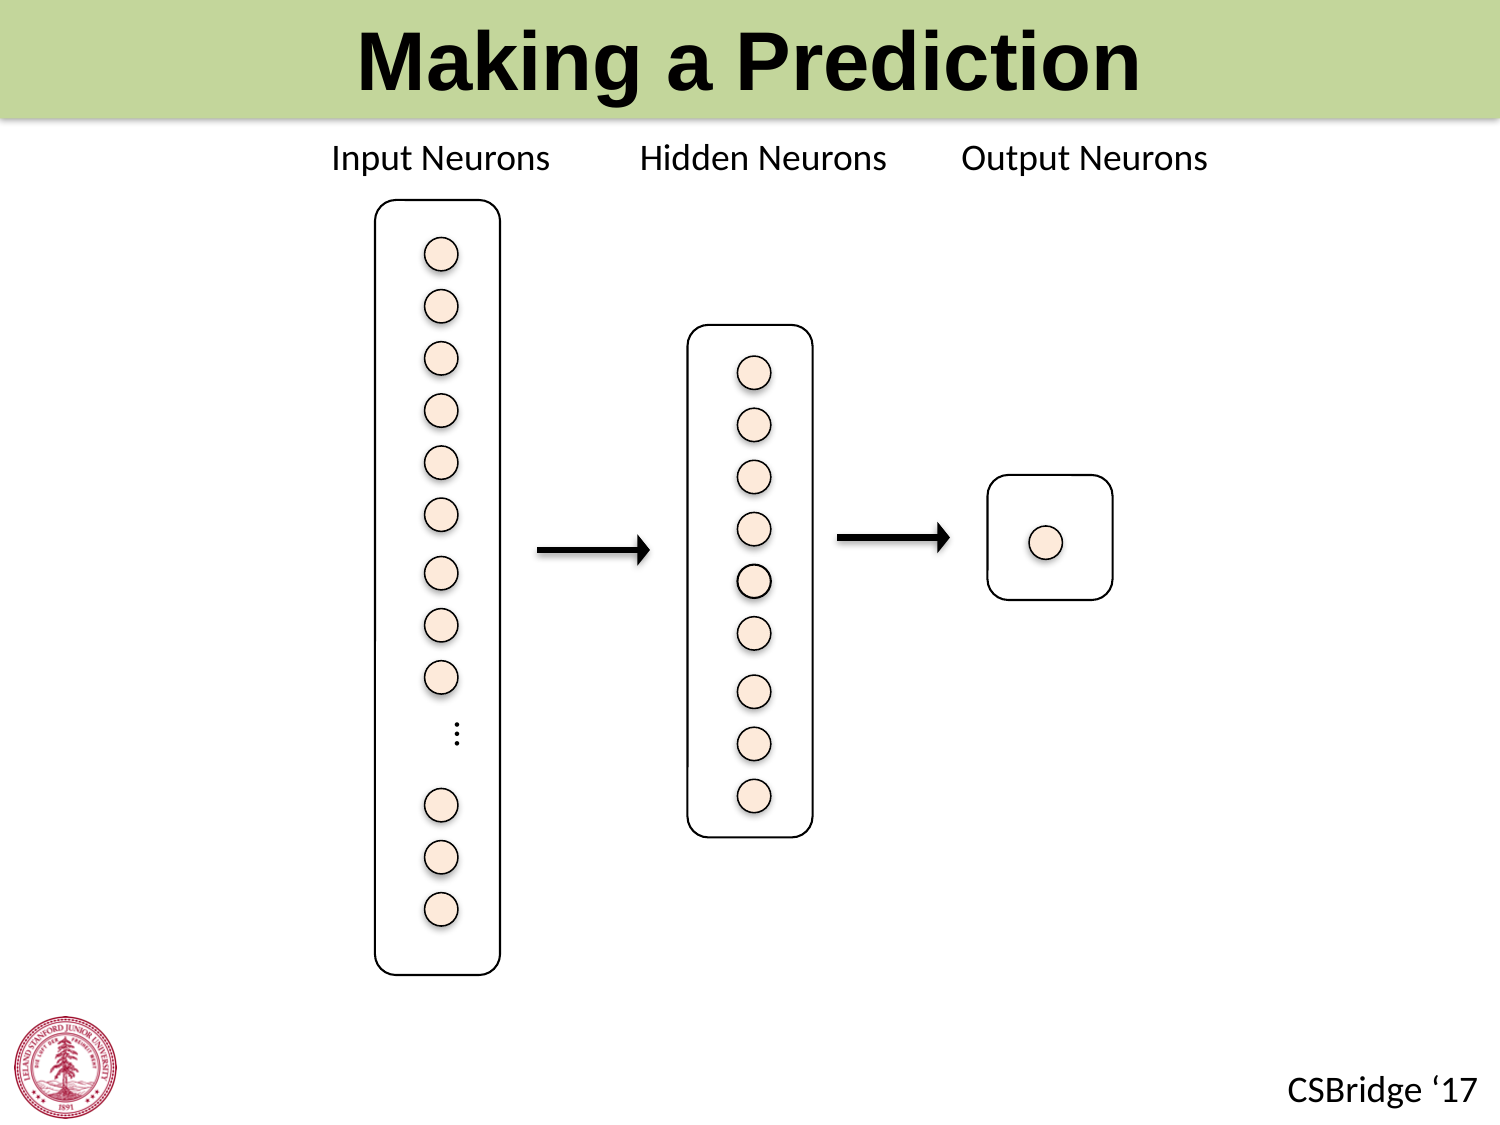

Making a Prediction
Input Neurons
Hidden Neurons
Output Neurons

…